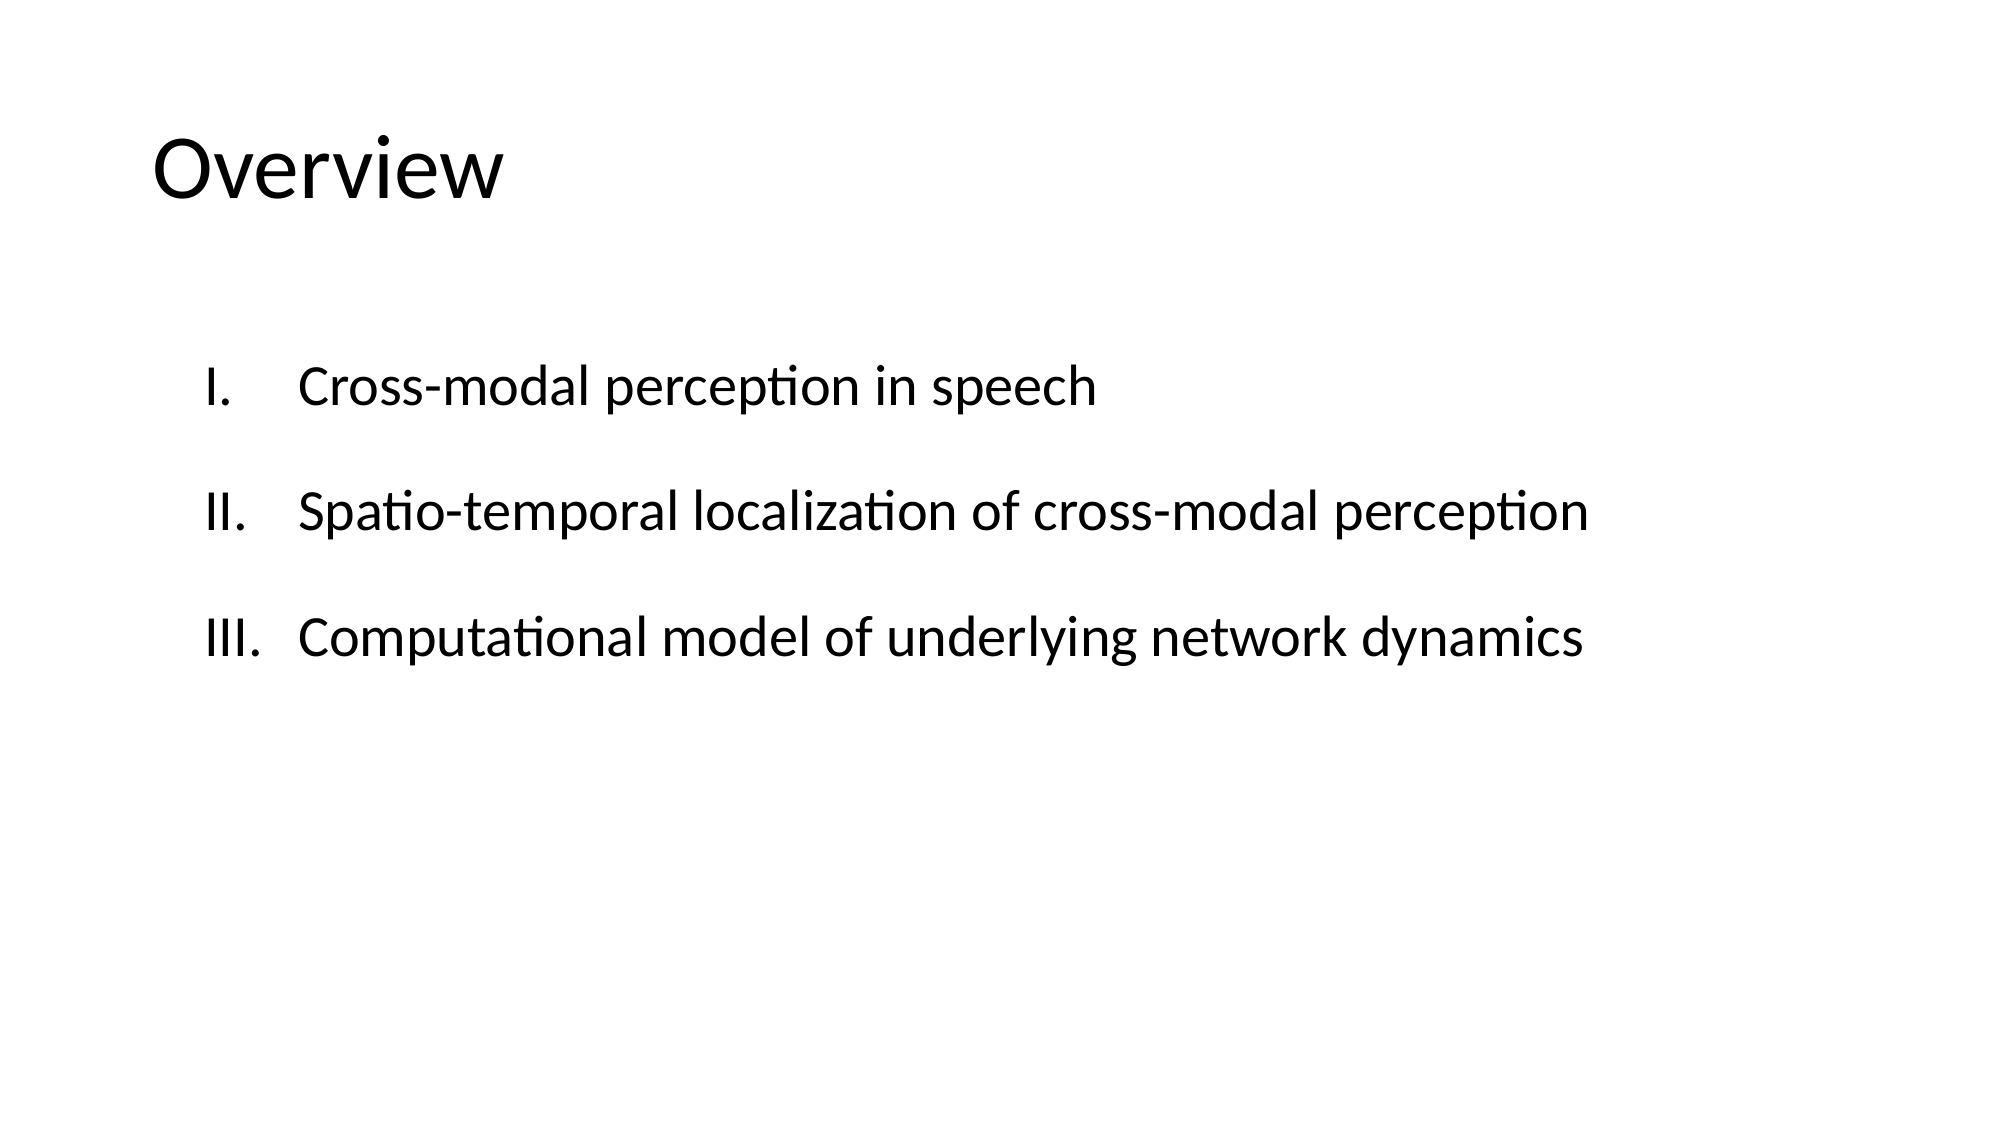

# Overview
Cross-modal perception in speech
Spatio-temporal localization of cross-modal perception
Computational model of underlying network dynamics